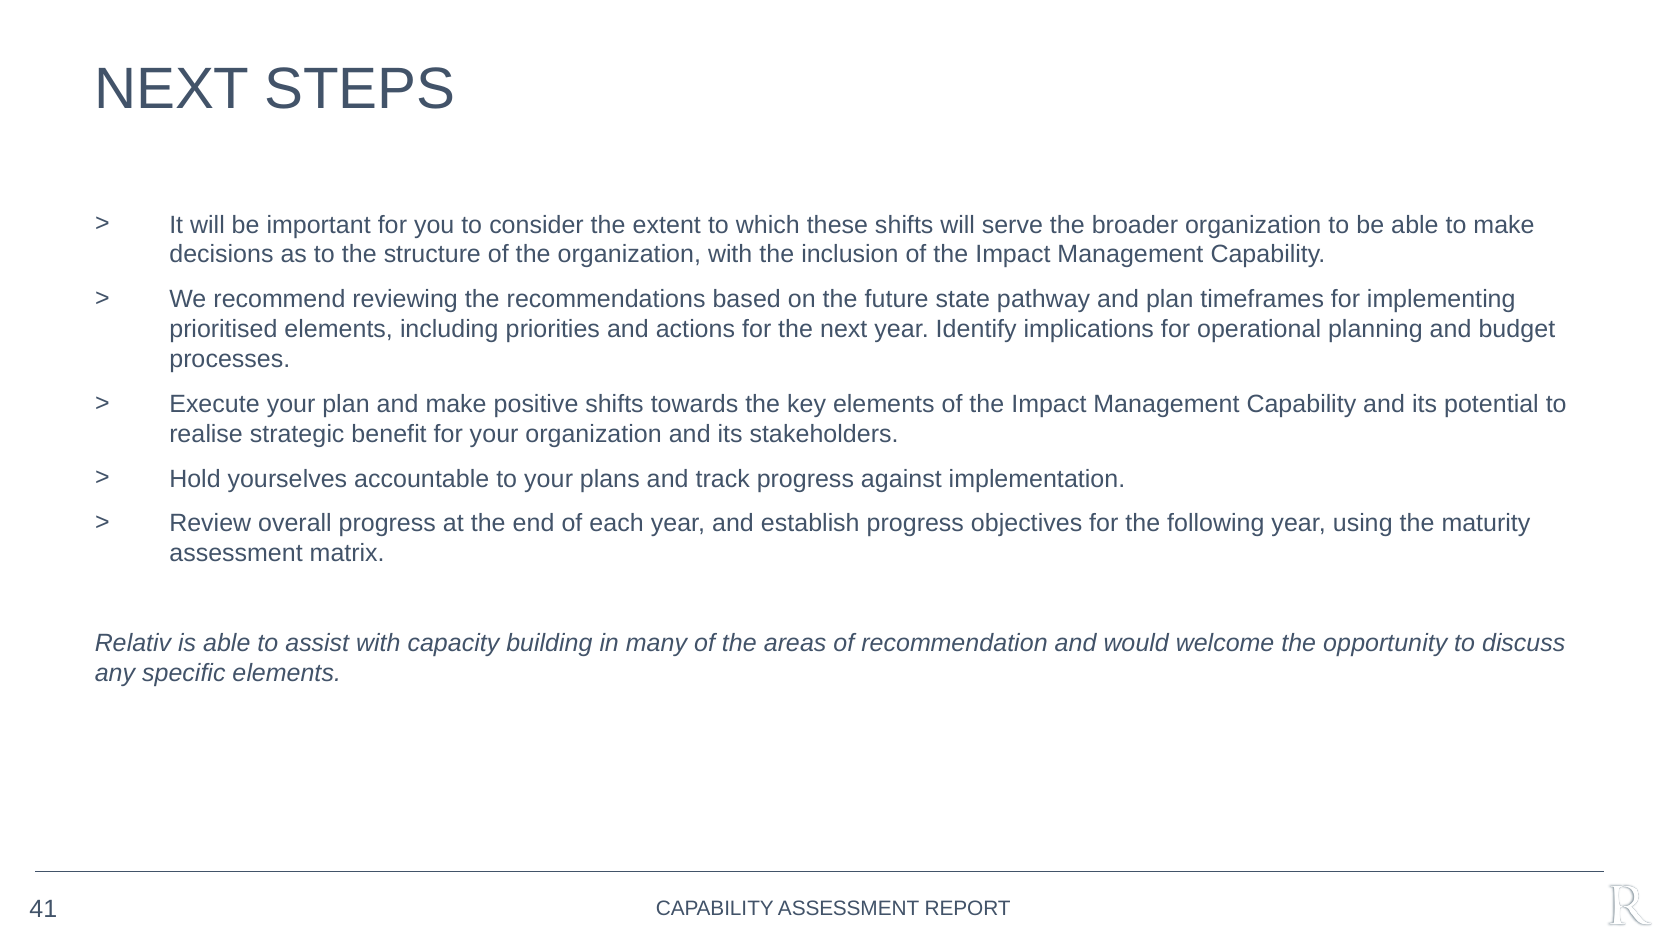

# Next steps
It will be important for you to consider the extent to which these shifts will serve the broader organization to be able to make decisions as to the structure of the organization, with the inclusion of the Impact Management Capability.
We recommend reviewing the recommendations based on the future state pathway and plan timeframes for implementing prioritised elements, including priorities and actions for the next year. Identify implications for operational planning and budget processes.
Execute your plan and make positive shifts towards the key elements of the Impact Management Capability and its potential to realise strategic benefit for your organization and its stakeholders.
Hold yourselves accountable to your plans and track progress against implementation.
Review overall progress at the end of each year, and establish progress objectives for the following year, using the maturity assessment matrix.

Relativ is able to assist with capacity building in many of the areas of recommendation and would welcome the opportunity to discuss any specific elements.
41
Capability ASSESSMENT Report